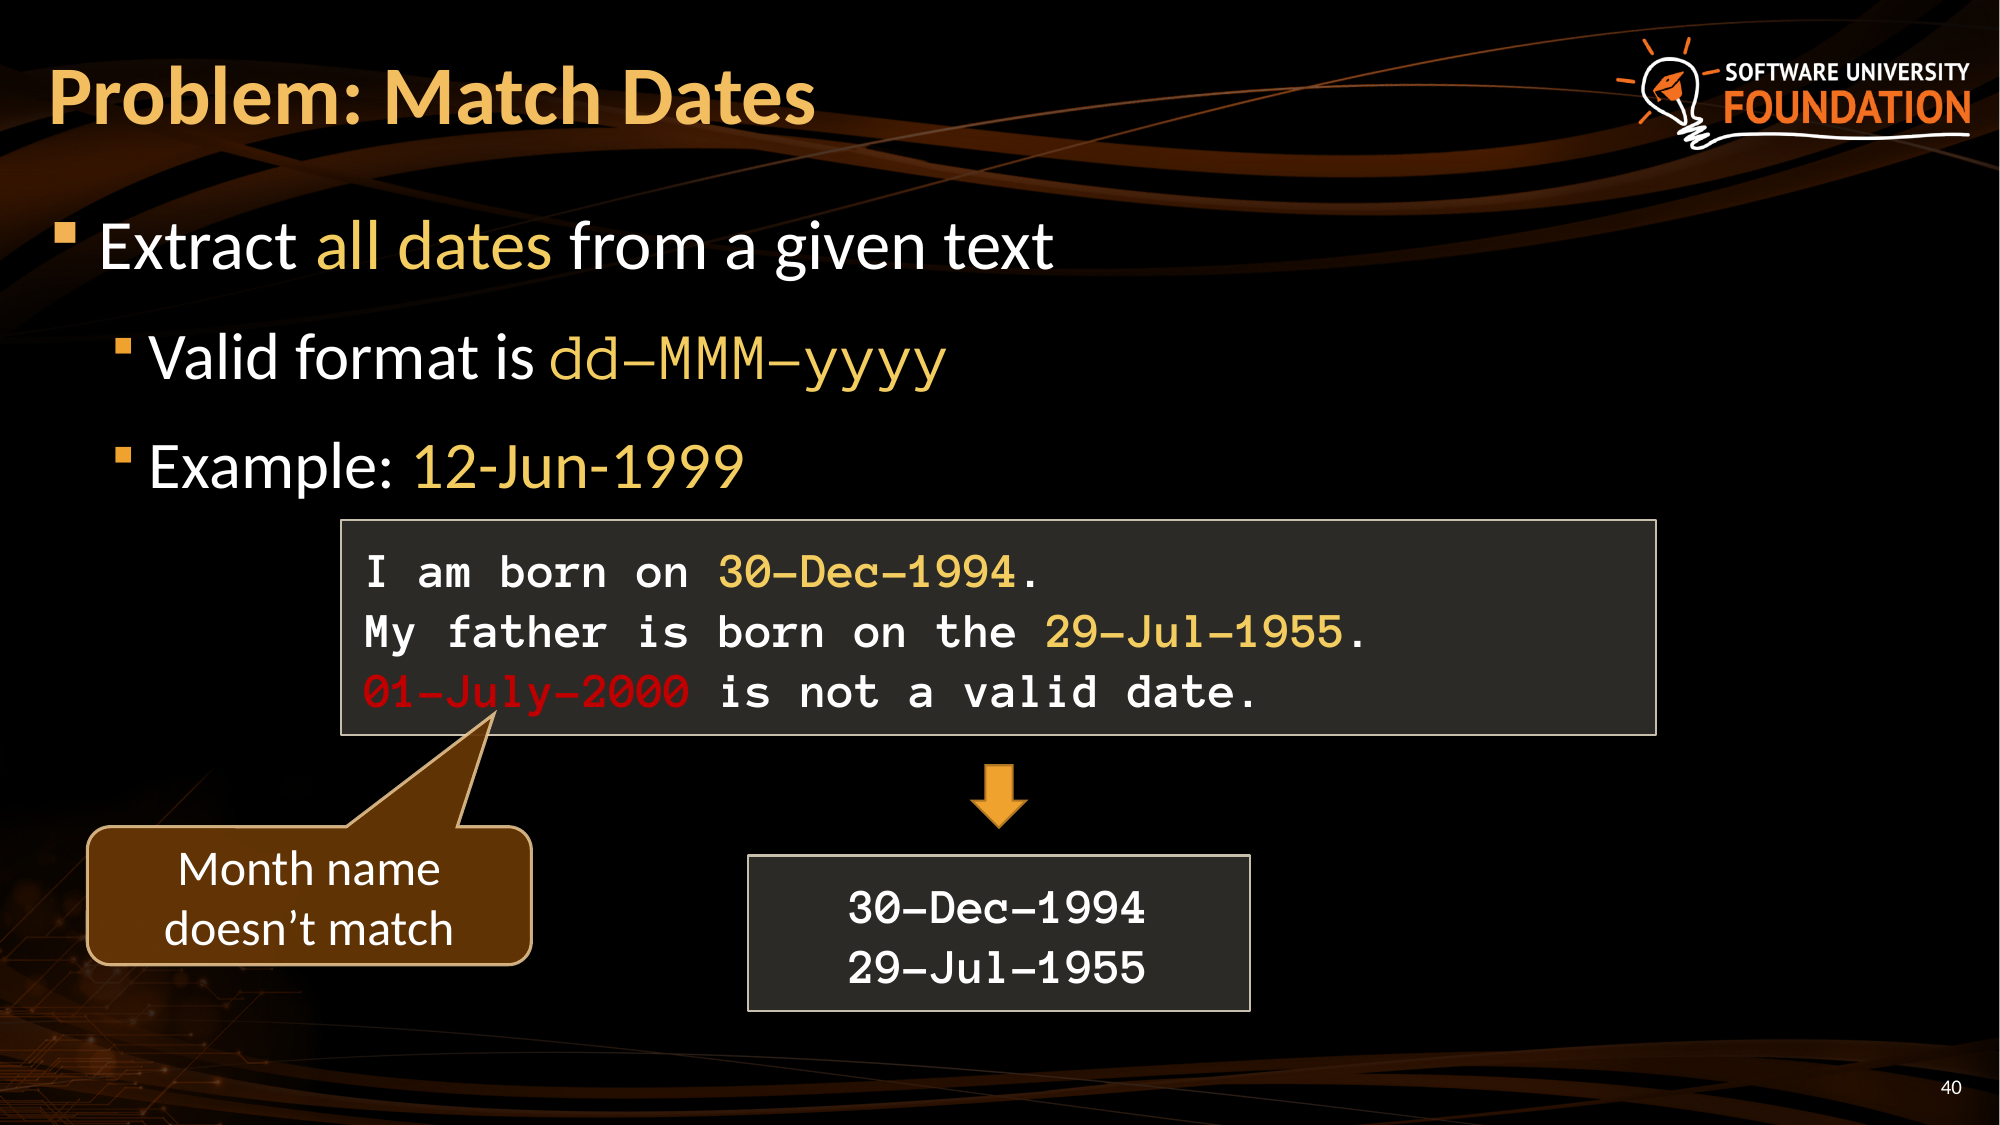

# Problem: Match Dates
Extract all dates from a given text
Valid format is dd-MMM-yyyy
Example: 12-Jun-1999
I am born on 30-Dec-1994.
My father is born on the 29-Jul-1955.
01-July-2000 is not a valid date.

Month name doesn’t match
30-Dec-1994
29-Jul-1955
40